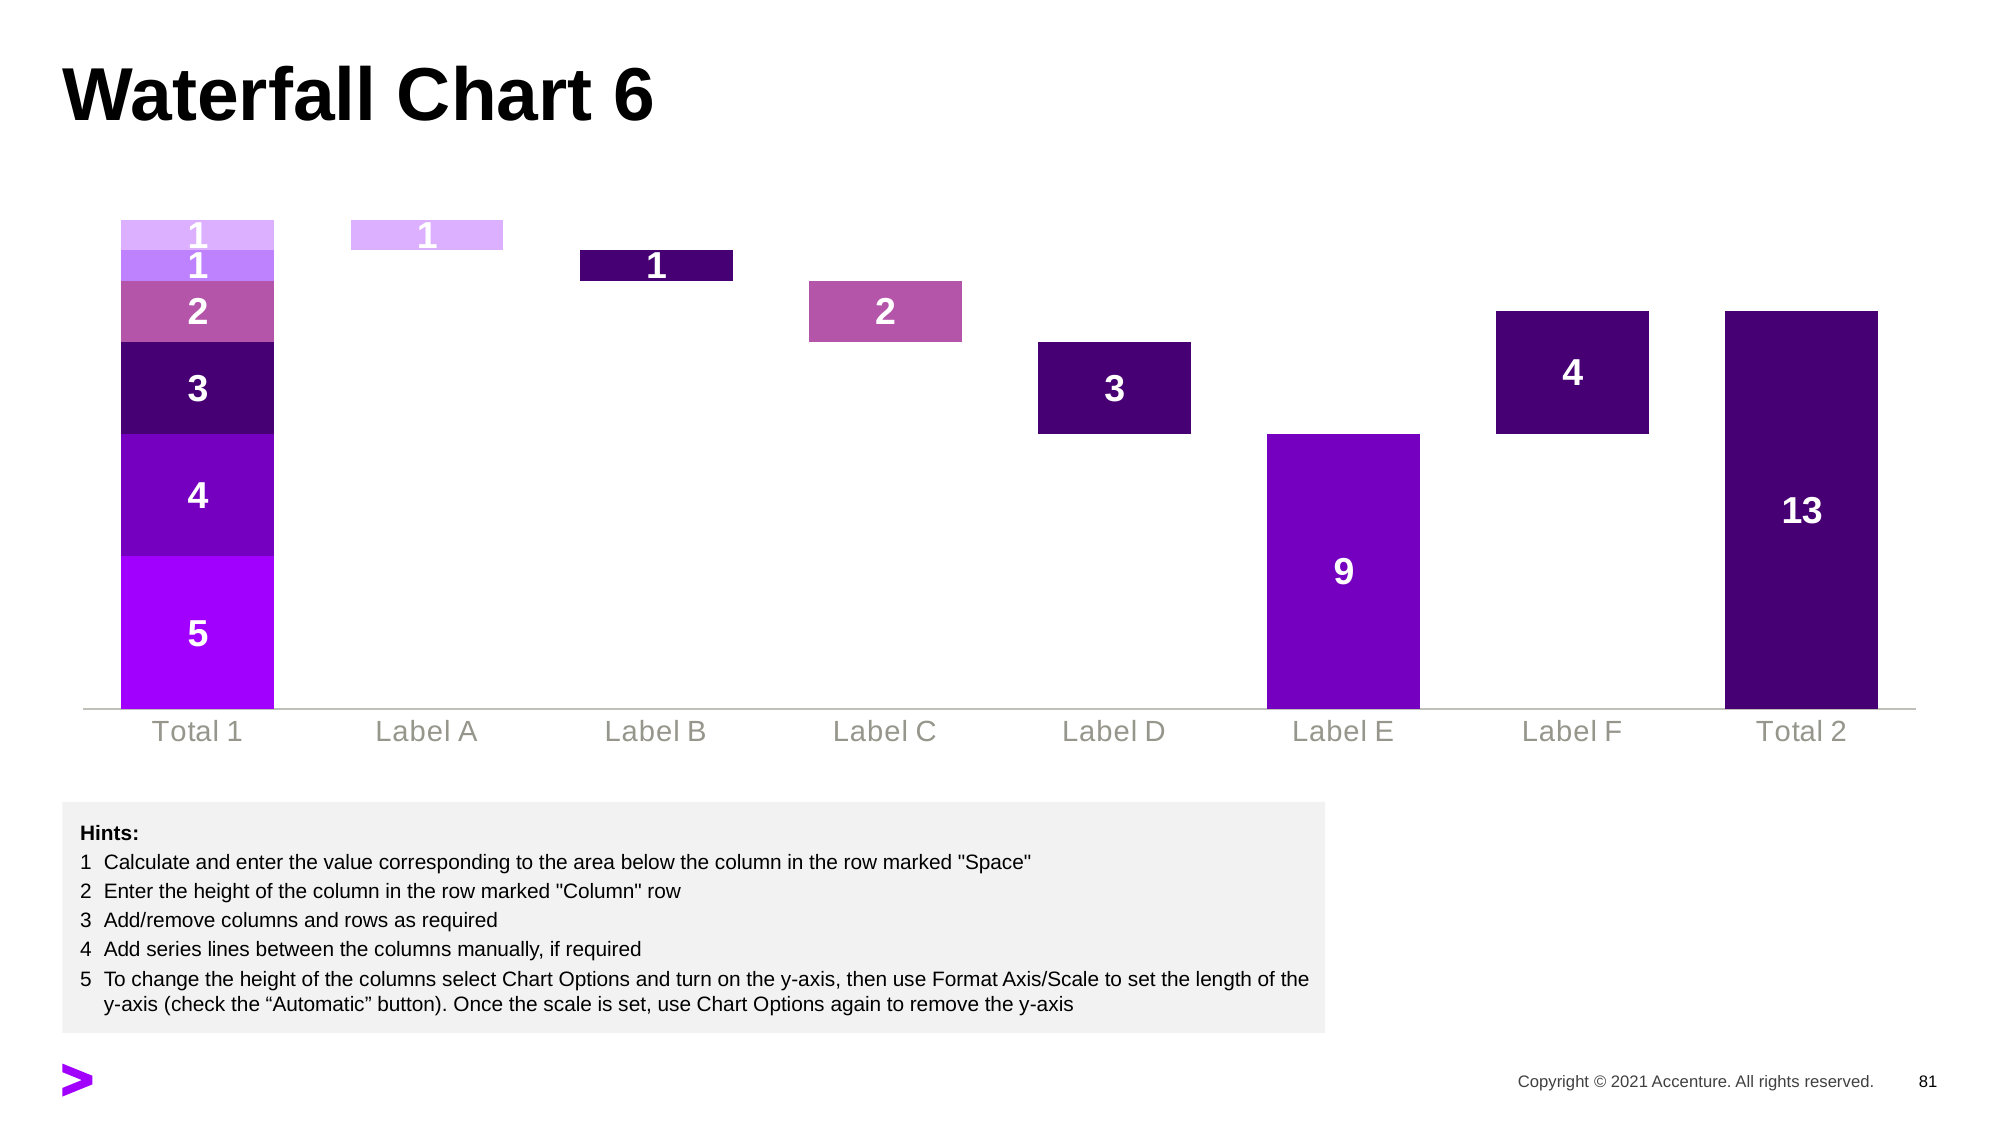

# Waterfall Chart 6

### Chart

| Category | East |  |  |  |  |  |  |
|---|---|---|---|---|---|---|---|
| Total 1 | None | 5.0 | 4.0 | 3.0 | 2.0 | 1.0 | 1.0 |
| Label A | 15.0 | None | None | None | None | None | 1.0 |
| Label B | 14.0 | None | None | 1.0 | None | None | None |
| Label C | 12.0 | None | None | None | 2.0 | None | None |
| Label D | 9.0 | None | None | 3.0 | None | None | None |
| Label E | None | None | 9.0 | None | None | None | None |
| Label F | 9.0 | None | None | 4.0 | None | None | None |
| Total 2 | None | None | None | 13.0 | None | None | None |
Hints:
1	Calculate and enter the value corresponding to the area below the column in the row marked "Space"
2	Enter the height of the column in the row marked "Column" row
3	Add/remove columns and rows as required
4	Add series lines between the columns manually, if required
5	To change the height of the columns select Chart Options and turn on the y-axis, then use Format Axis/Scale to set the length of the y-axis (check the “Automatic” button). Once the scale is set, use Chart Options again to remove the y-axis
Copyright © 2021 Accenture. All rights reserved.
81